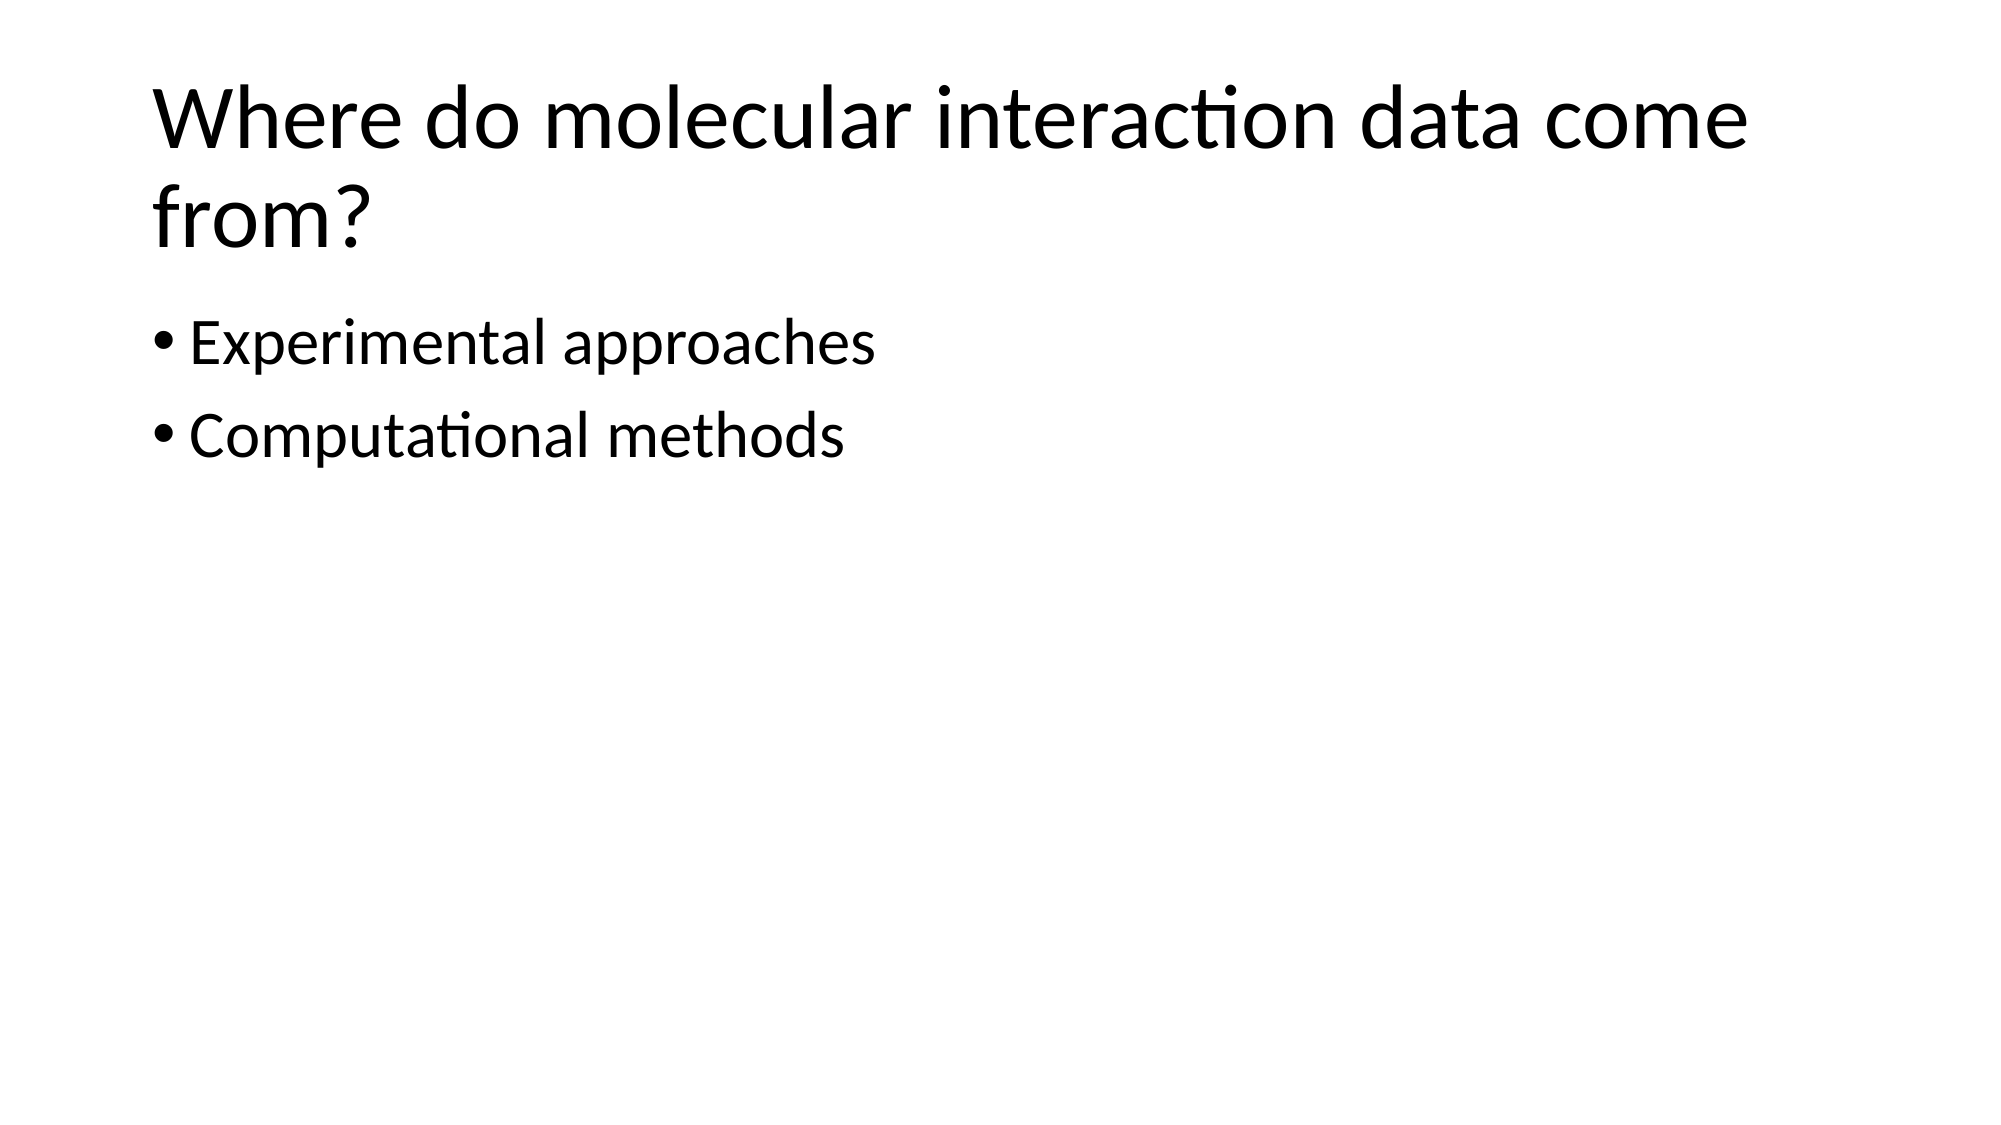

# Where do molecular interaction data come from?
Experimental approaches
Computational methods